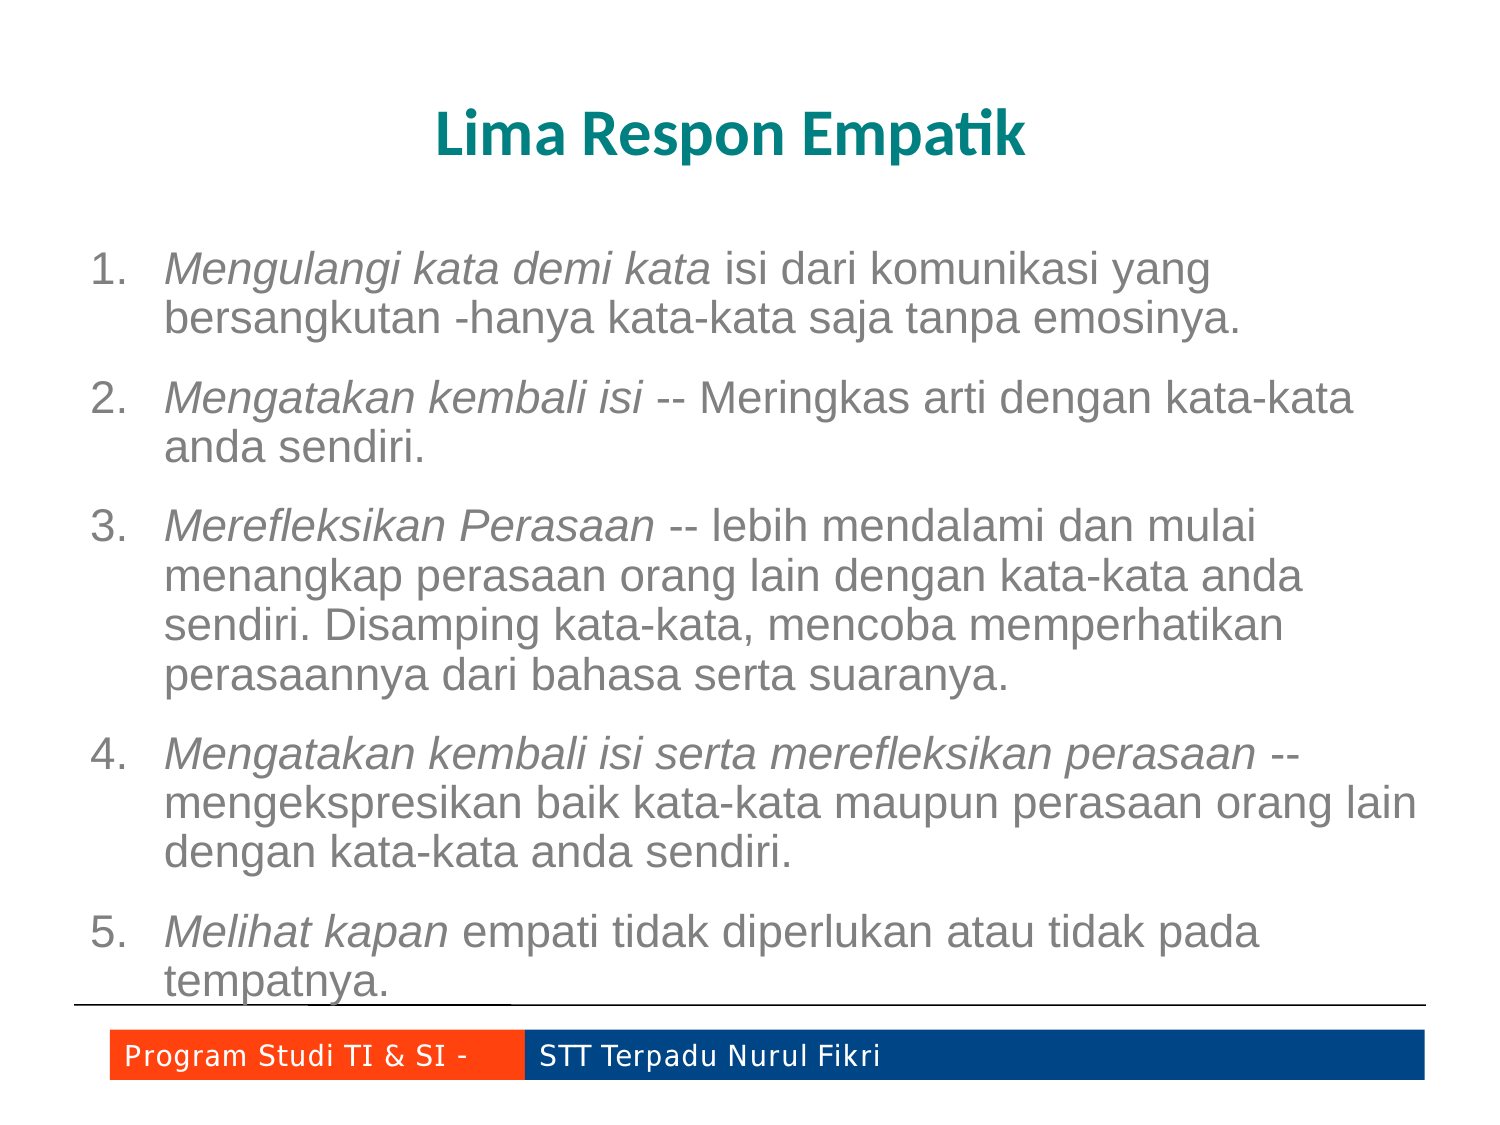

# Lima Respon Empatik
1.	Mengulangi kata demi kata isi dari komunikasi yang bersangkutan -hanya kata-kata saja tanpa emosinya.
2.	Mengatakan kembali isi -- Meringkas arti dengan kata-kata anda sendiri.
3.	Merefleksikan Perasaan -- lebih mendalami dan mulai menangkap perasaan orang lain dengan kata-kata anda sendiri. Disamping kata-kata, mencoba memperhatikan perasaannya dari bahasa serta suaranya.
4.	Mengatakan kembali isi serta merefleksikan perasaan -- mengekspresikan baik kata-kata maupun perasaan orang lain dengan kata-kata anda sendiri.
5.	Melihat kapan empati tidak diperlukan atau tidak pada tempatnya.